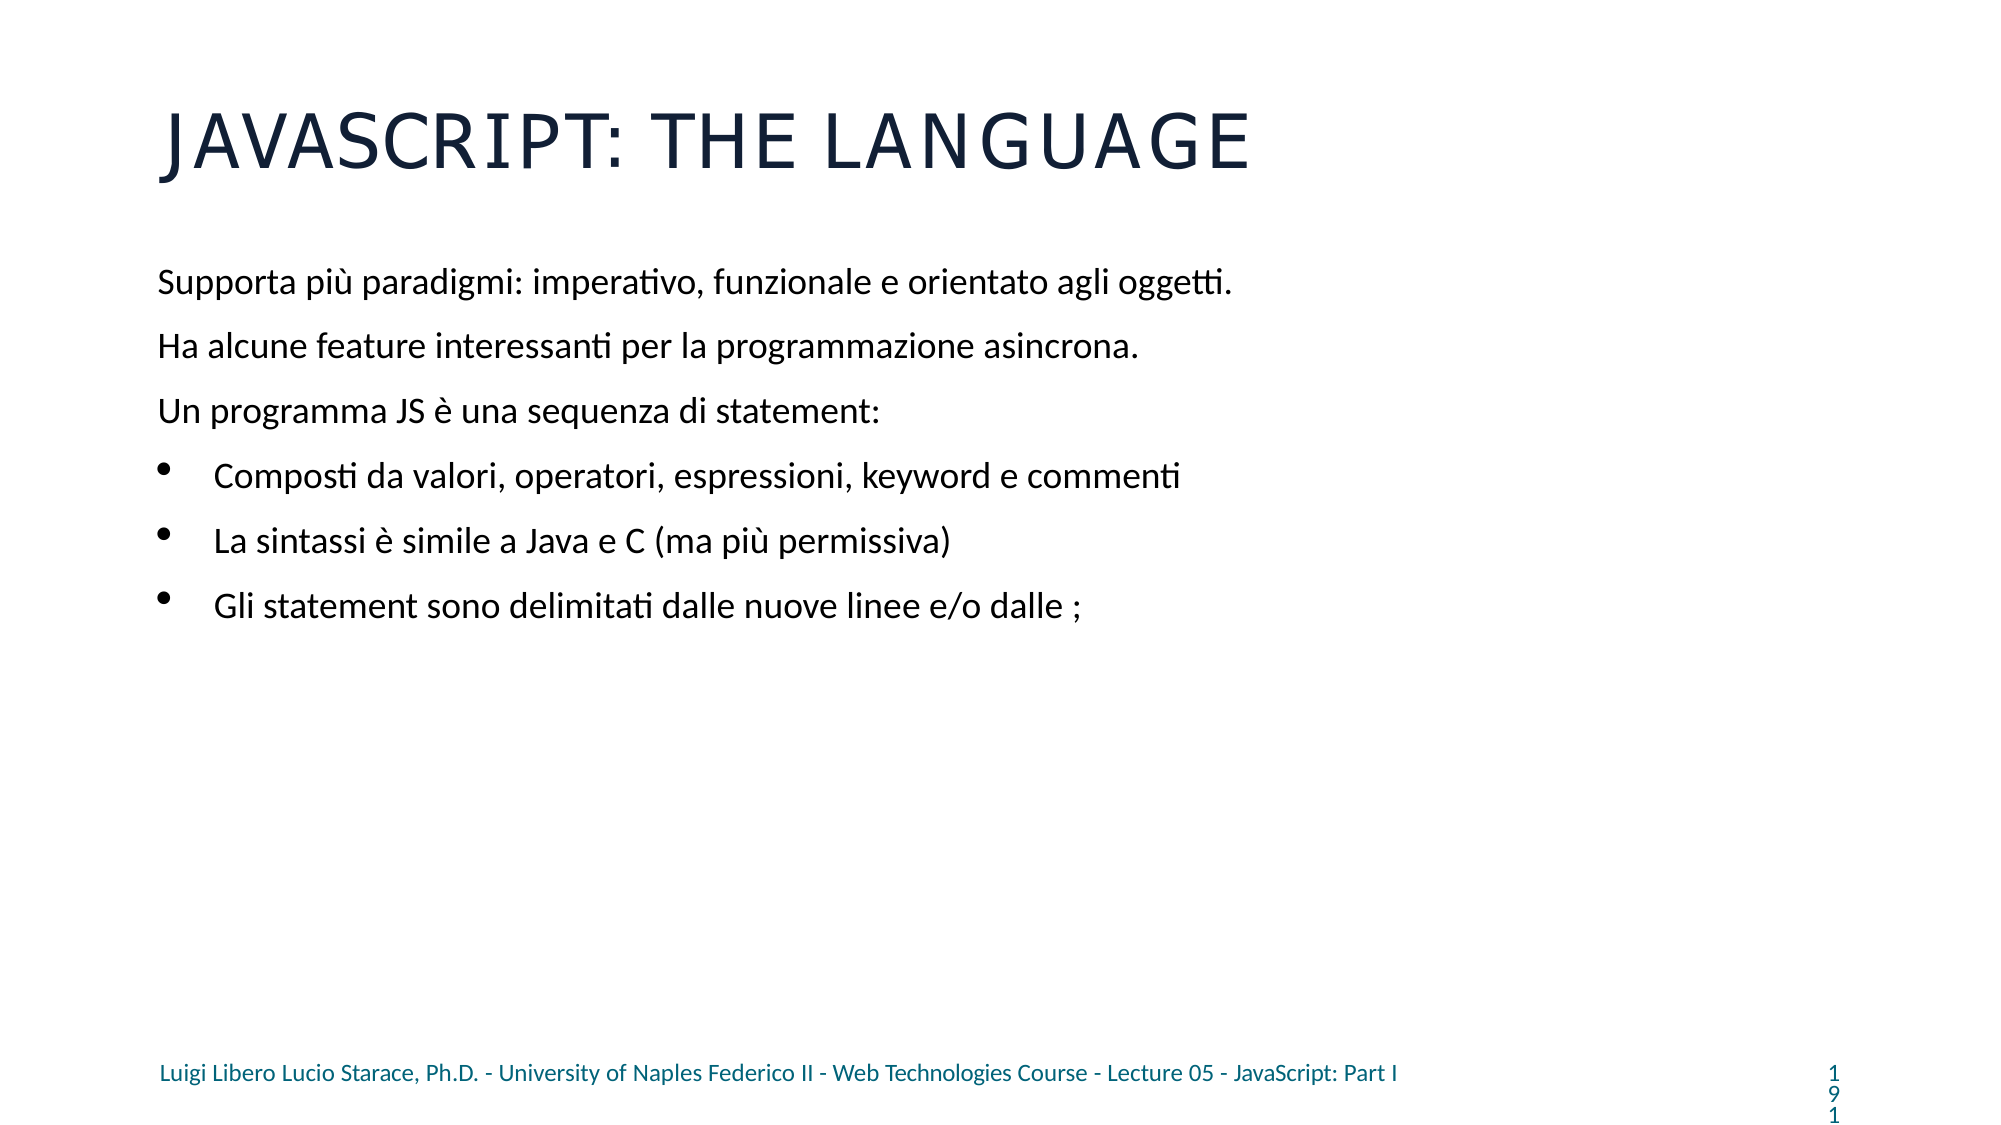

# JAVASCRIPT: THE LANGUAGE
Supporta più paradigmi: imperativo, funzionale e orientato agli oggetti.
Ha alcune feature interessanti per la programmazione asincrona.
Un programma JS è una sequenza di statement:
Composti da valori, operatori, espressioni, keyword e commenti
La sintassi è simile a Java e C (ma più permissiva)
Gli statement sono delimitati dalle nuove linee e/o dalle ;
Luigi Libero Lucio Starace, Ph.D. - University of Naples Federico II - Web Technologies Course - Lecture 05 - JavaScript: Part I
191